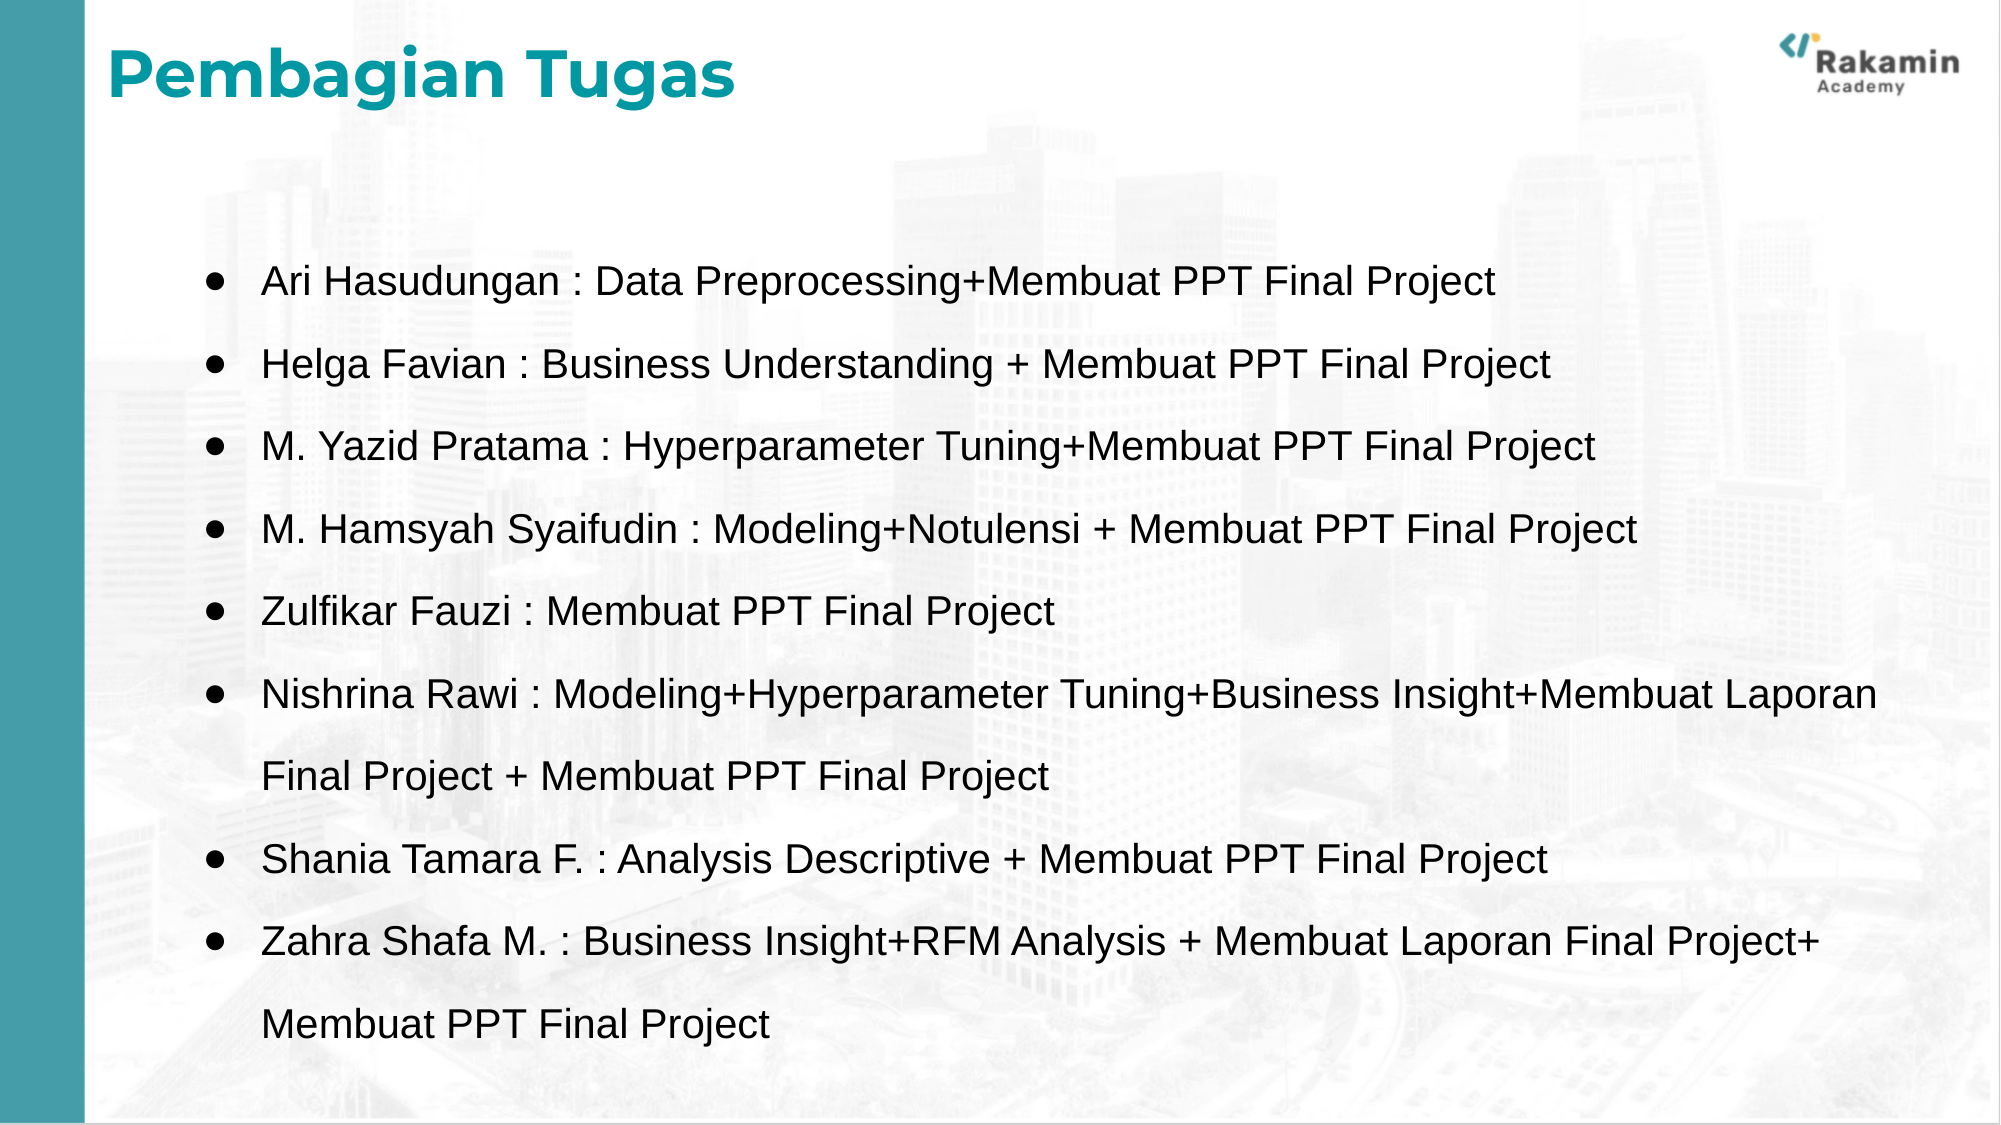

Pembagian Tugas
Ari Hasudungan : Data Preprocessing+Membuat PPT Final Project
Helga Favian : Business Understanding + Membuat PPT Final Project
M. Yazid Pratama : Hyperparameter Tuning+Membuat PPT Final Project
M. Hamsyah Syaifudin : Modeling+Notulensi + Membuat PPT Final Project
Zulfikar Fauzi : Membuat PPT Final Project
Nishrina Rawi : Modeling+Hyperparameter Tuning+Business Insight+Membuat Laporan Final Project + Membuat PPT Final Project
Shania Tamara F. : Analysis Descriptive + Membuat PPT Final Project
Zahra Shafa M. : Business Insight+RFM Analysis + Membuat Laporan Final Project+ Membuat PPT Final Project